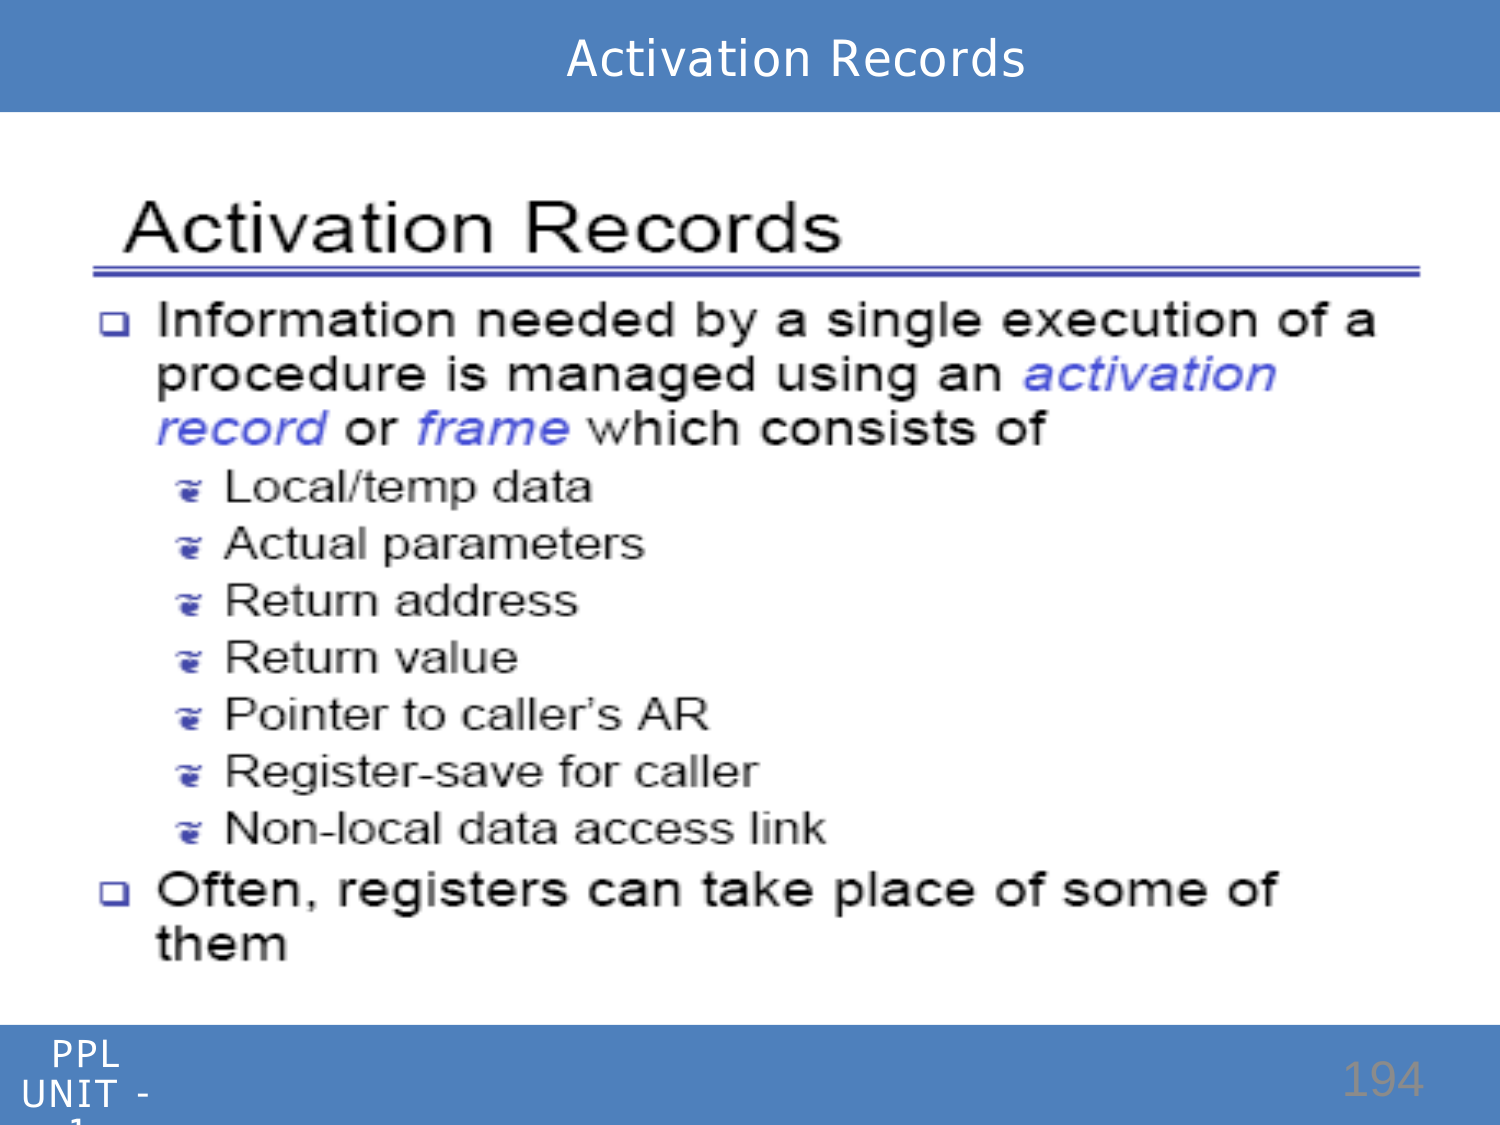

# Activation Records

PPL UNIT - 1  SE(Computer)
194